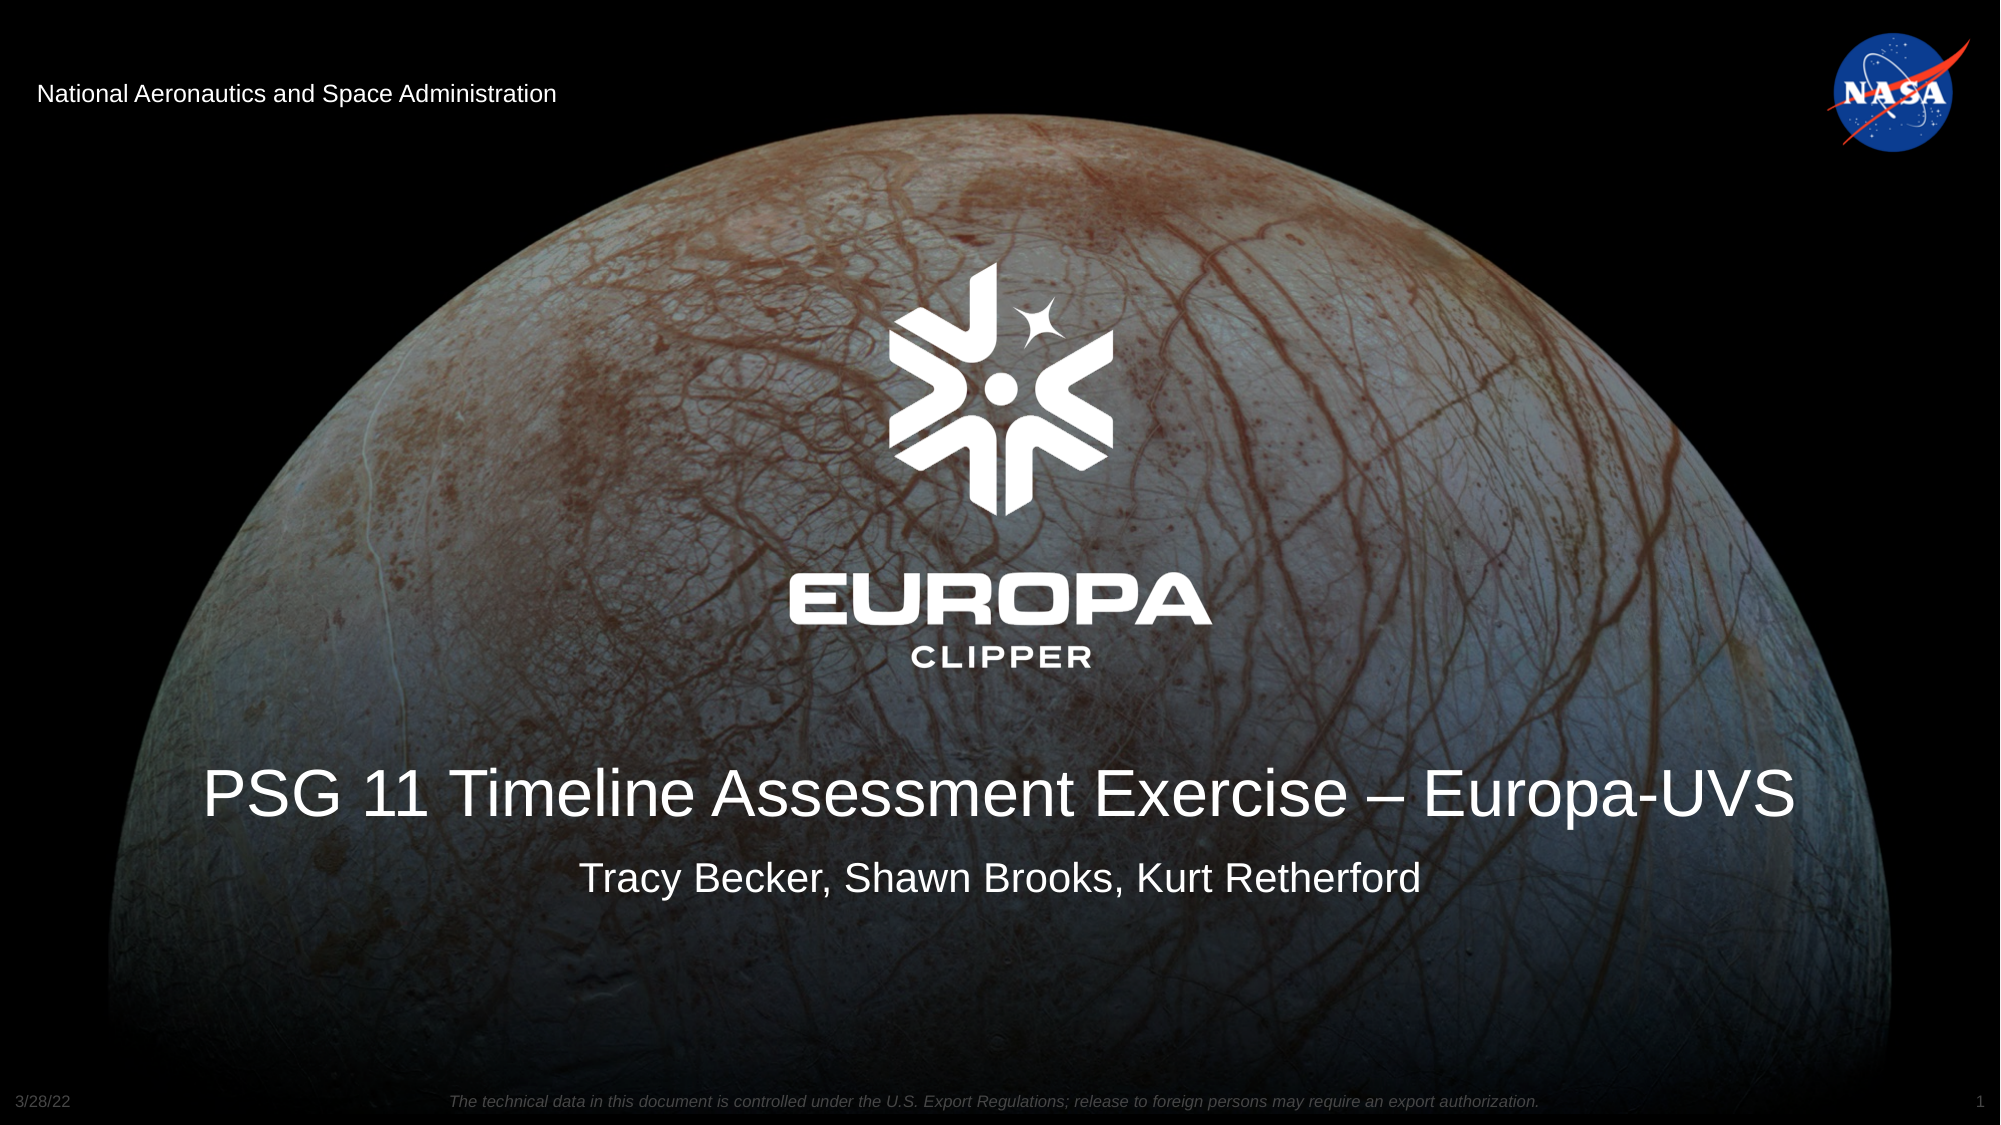

# PSG 11 Timeline Assessment Exercise – Europa-UVS
Tracy Becker, Shawn Brooks, Kurt Retherford
The technical data in this document is controlled under the U.S. Export Regulations; release to foreign persons may require an export authorization.
3/28/22
1